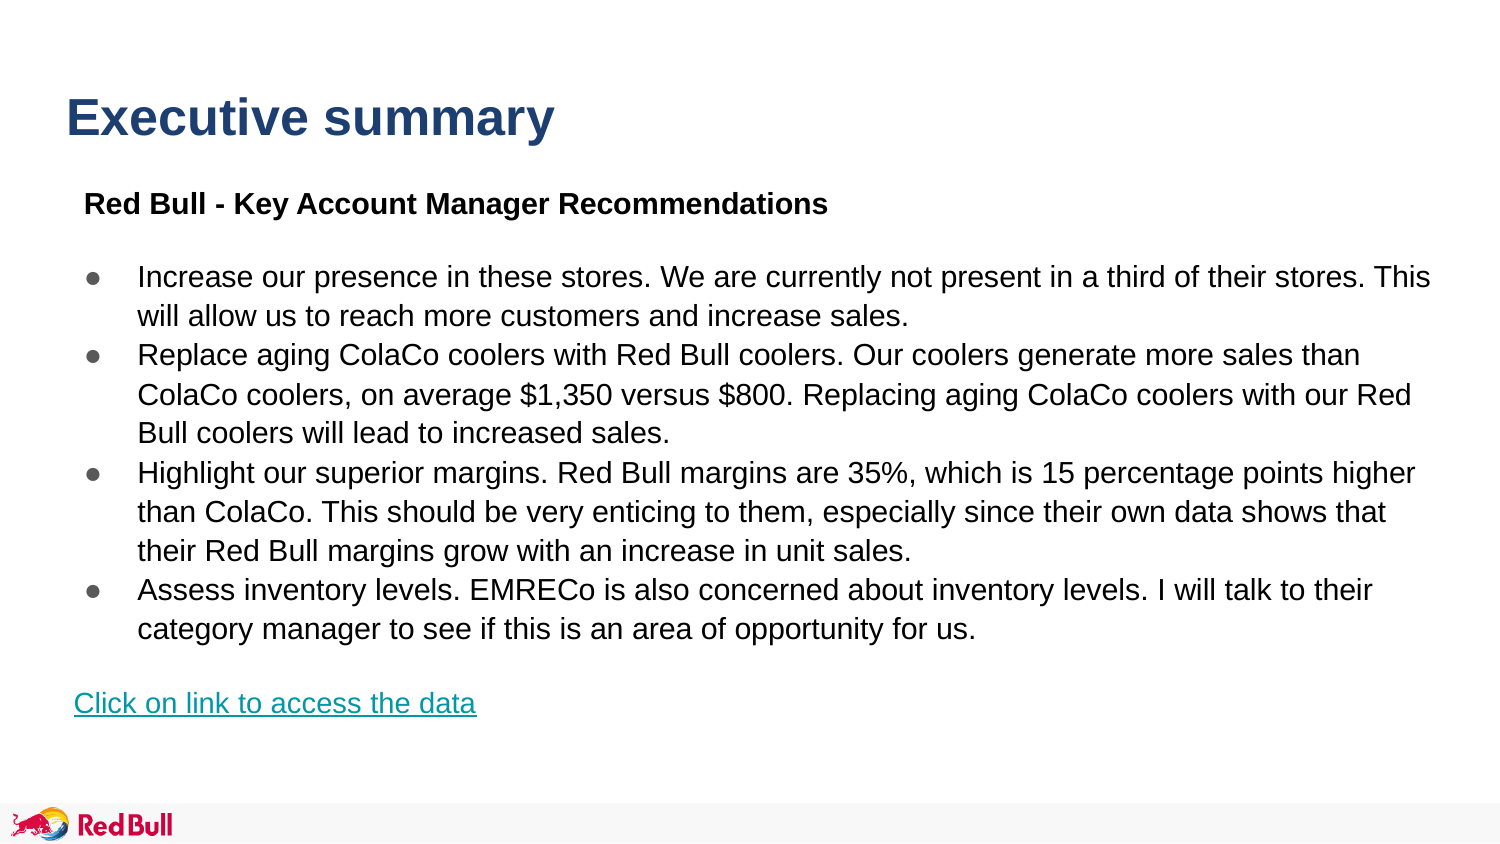

# Executive summary
Red Bull - Key Account Manager Recommendations
Increase our presence in these stores. We are currently not present in a third of their stores. This will allow us to reach more customers and increase sales.
Replace aging ColaCo coolers with Red Bull coolers. Our coolers generate more sales than ColaCo coolers, on average $1,350 versus $800. Replacing aging ColaCo coolers with our Red Bull coolers will lead to increased sales.
Highlight our superior margins. Red Bull margins are 35%, which is 15 percentage points higher than ColaCo. This should be very enticing to them, especially since their own data shows that their Red Bull margins grow with an increase in unit sales.
Assess inventory levels. EMRECo is also concerned about inventory levels. I will talk to their category manager to see if this is an area of opportunity for us.
Click on link to access the data